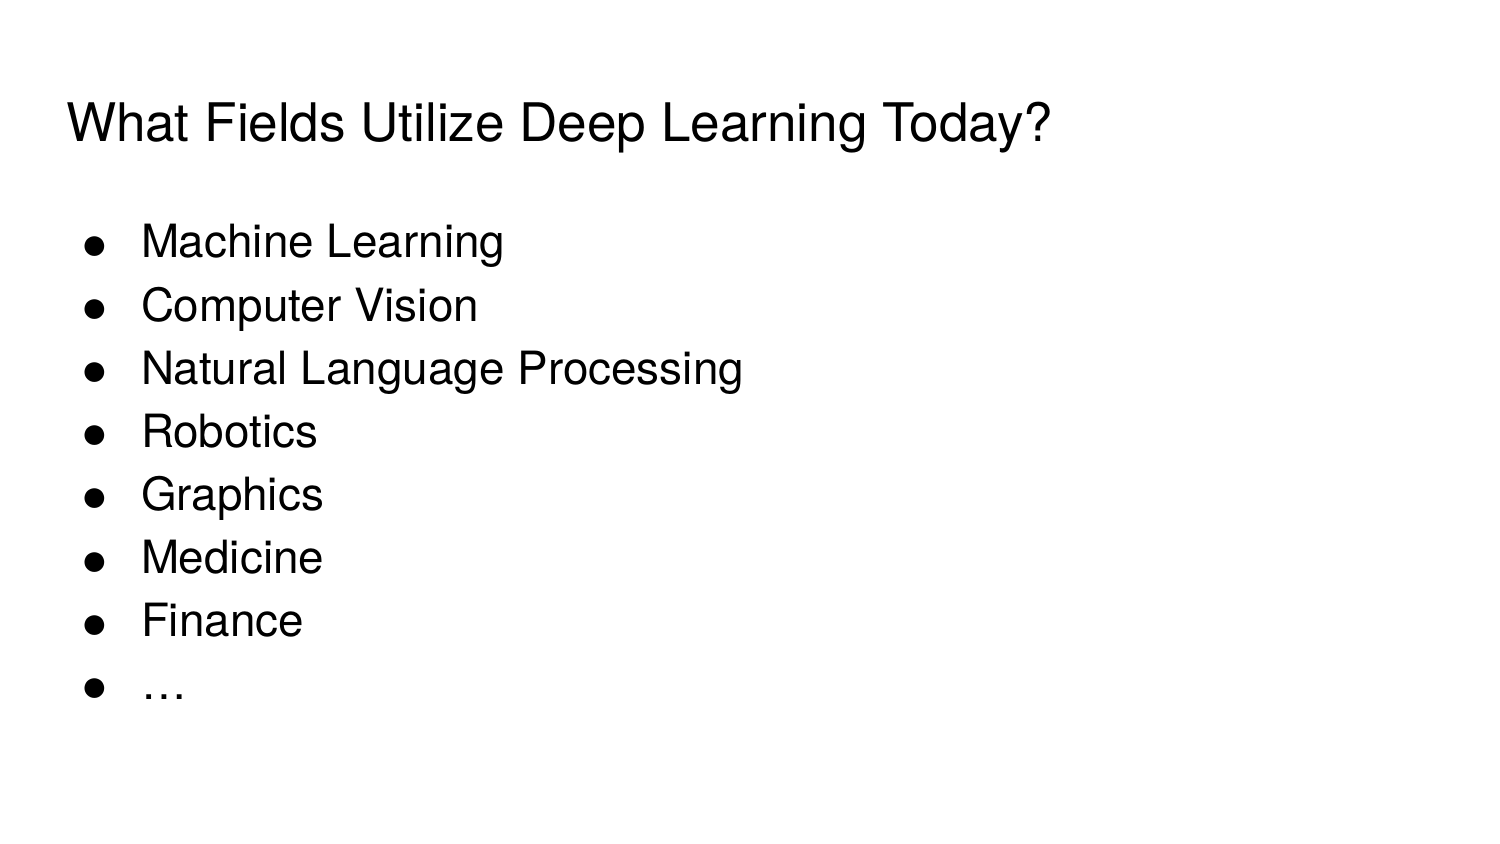

# What Fields Utilize Deep Learning Today?
Machine Learning
Computer Vision
Natural Language Processing
Robotics
Graphics
Medicine
Finance
…